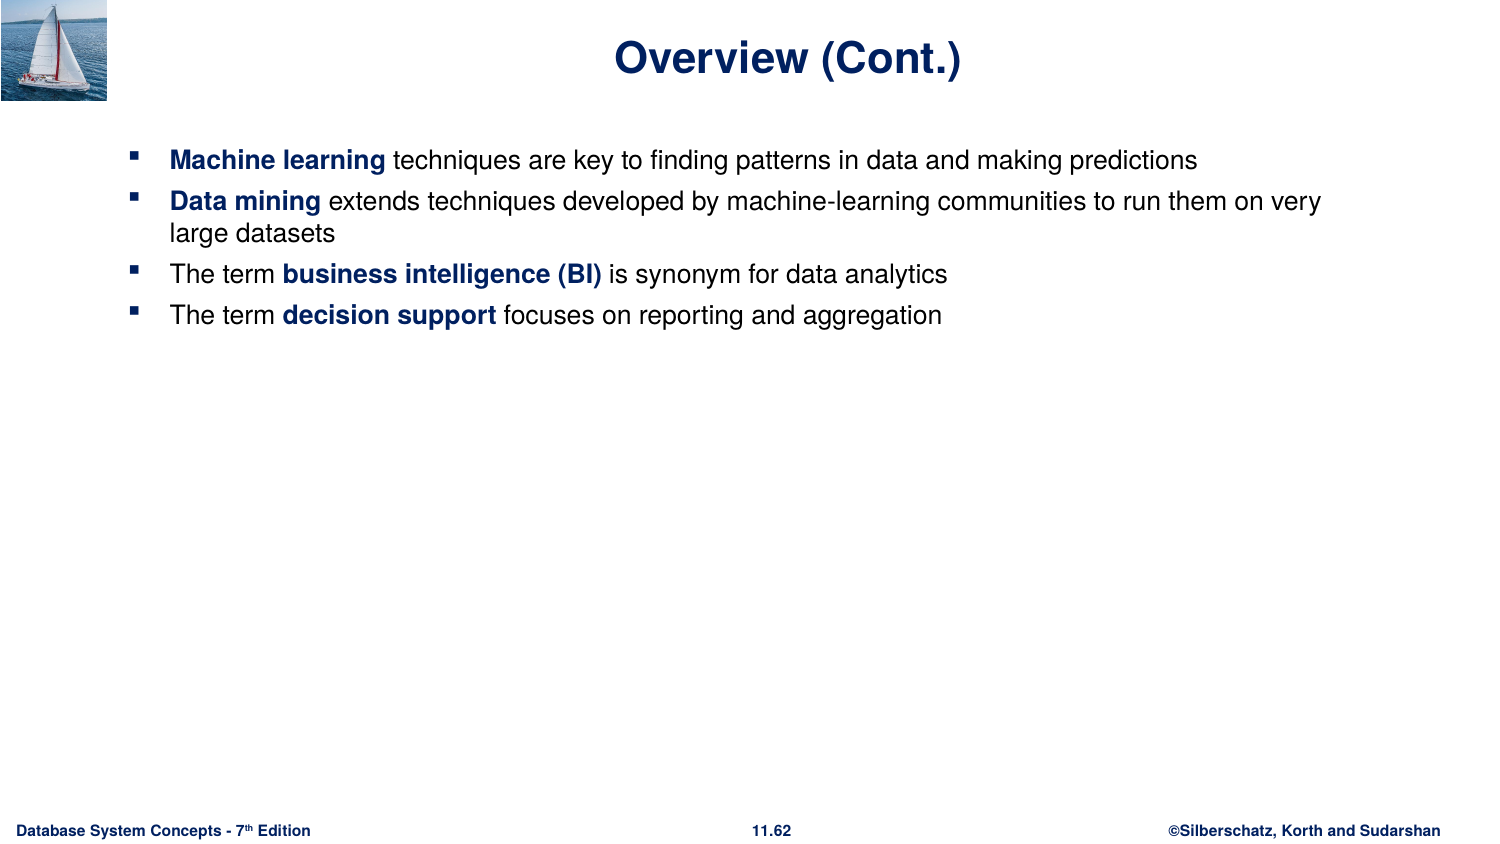

# Overview (Cont.)
Machine learning techniques are key to finding patterns in data and making predictions
Data mining extends techniques developed by machine-learning communities to run them on very large datasets
The term business intelligence (BI) is synonym for data analytics
The term decision support focuses on reporting and aggregation